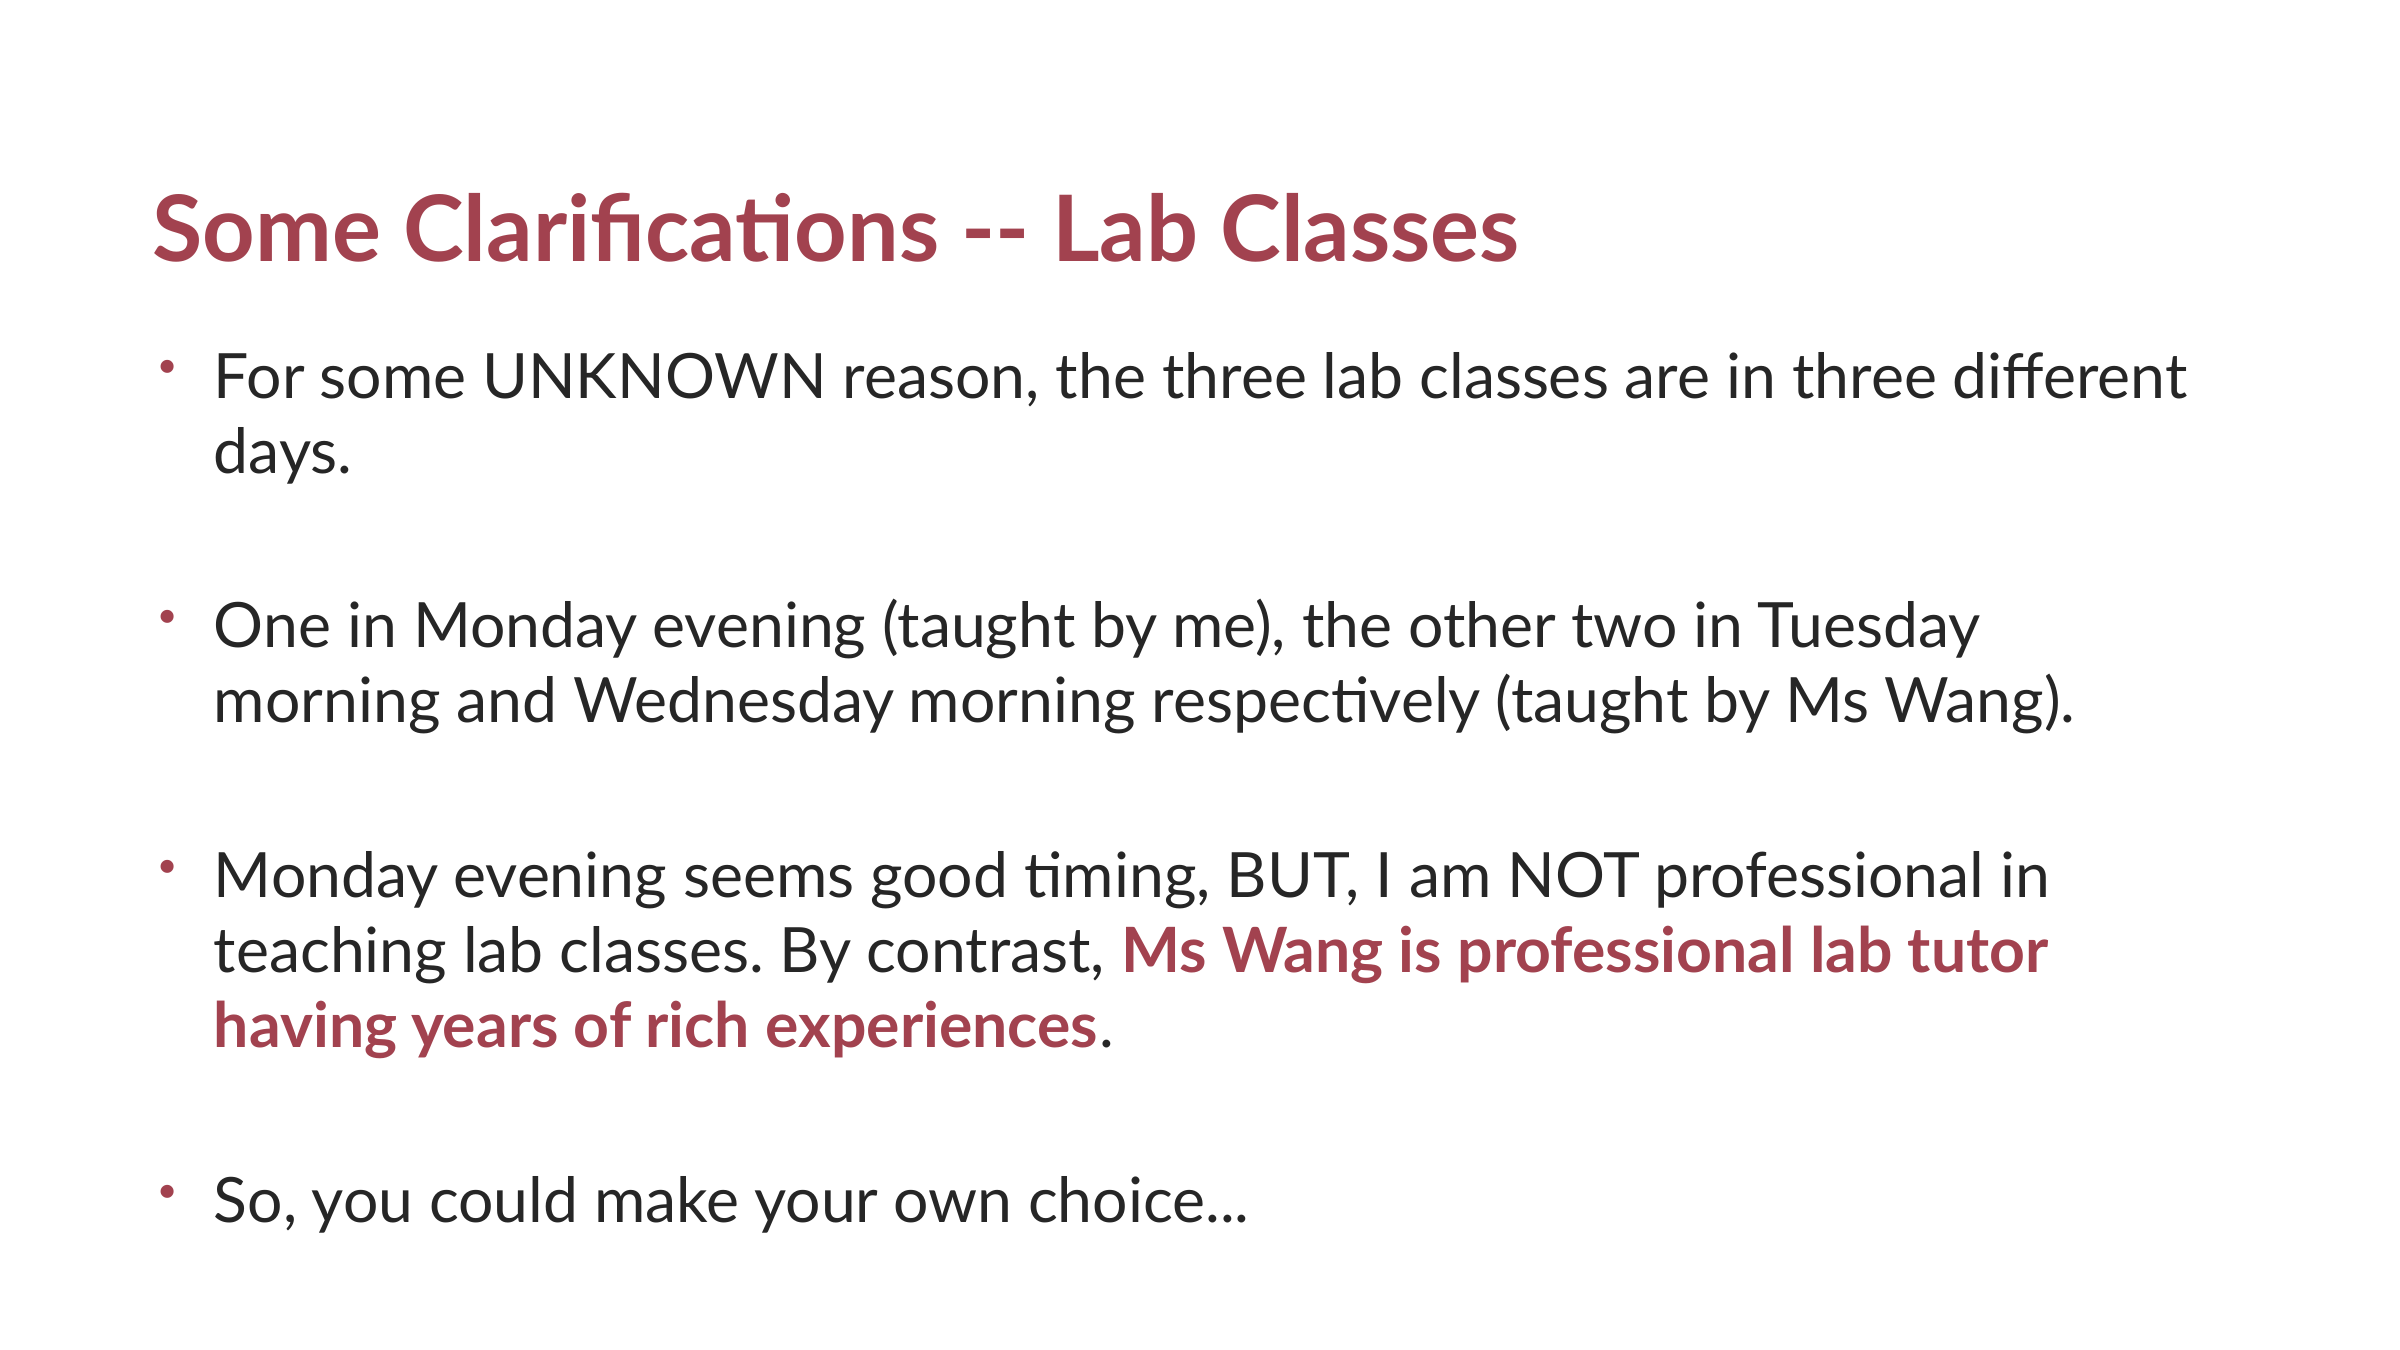

# Some Clarifications -- Lab Classes
For some UNKNOWN reason, the three lab classes are in three different days.

One in Monday evening (taught by me), the other two in Tuesday morning and Wednesday morning respectively (taught by Ms Wang).

Monday evening seems good timing, BUT, I am NOT professional in teaching lab classes. By contrast, Ms Wang is professional lab tutor having years of rich experiences.

So, you could make your own choice...